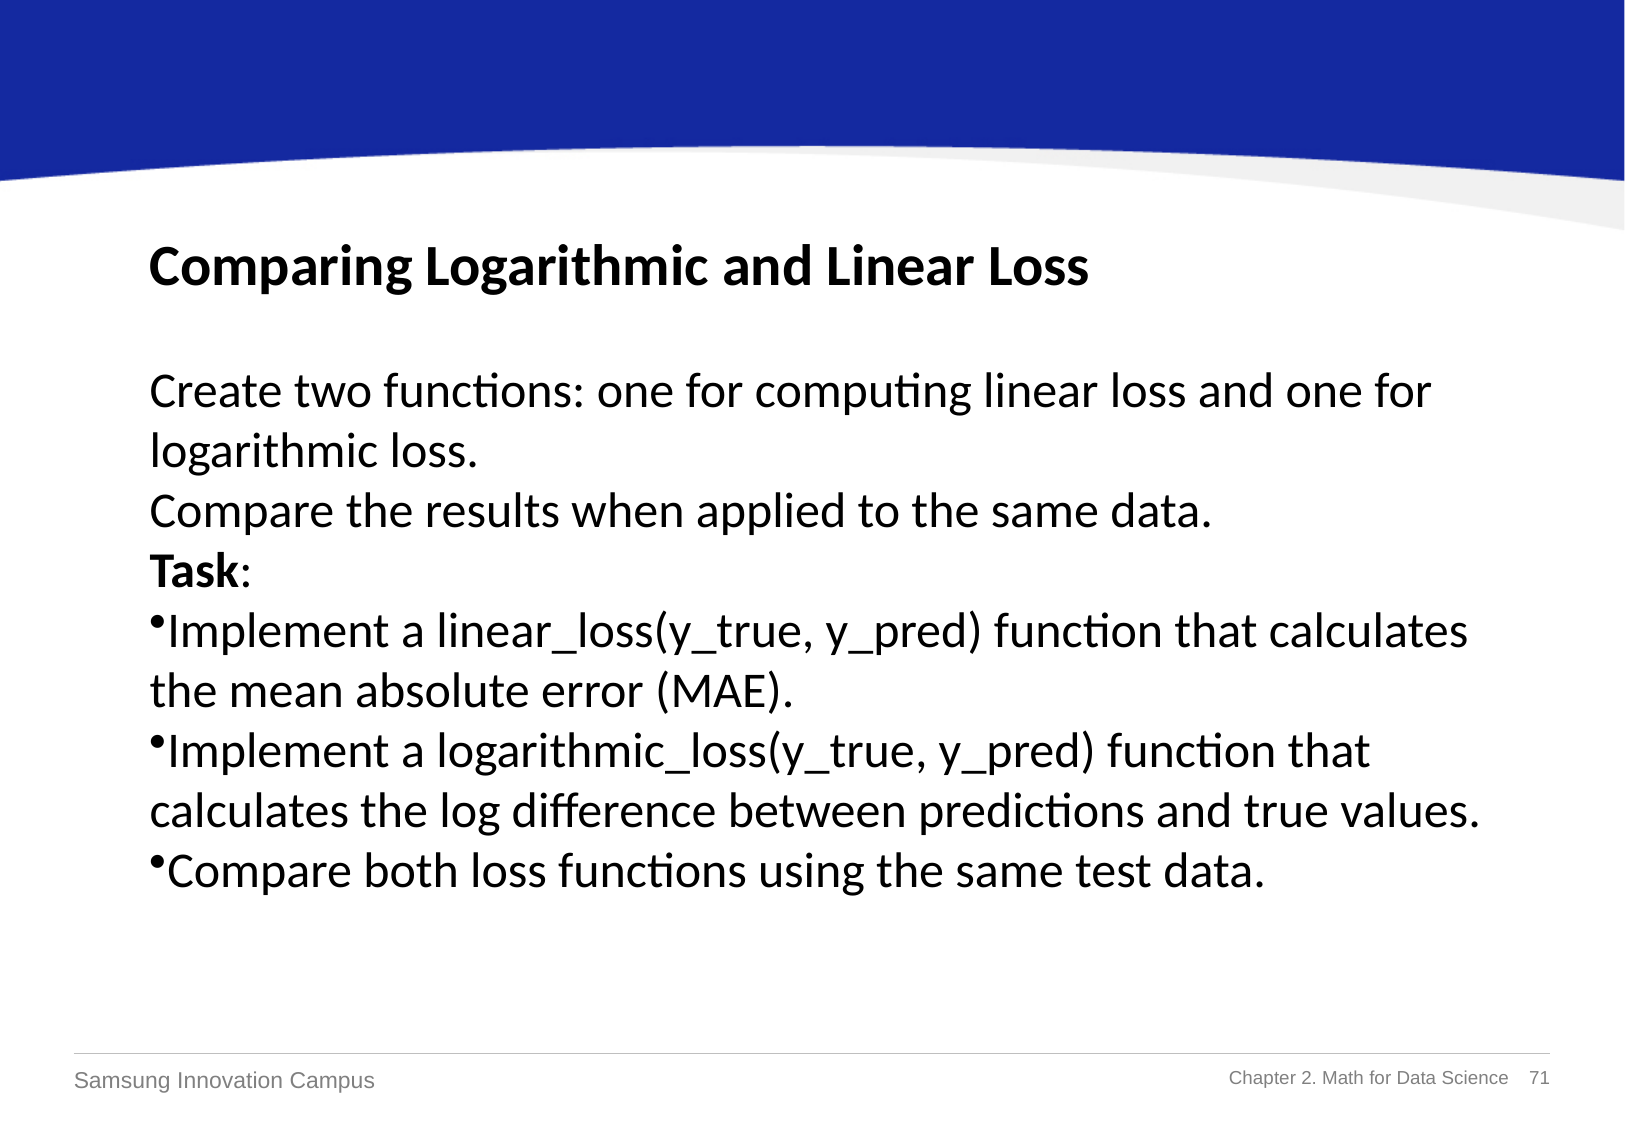

Comparing Logarithmic and Linear Loss

Create two functions: one for computing linear loss and one for
logarithmic loss.
Compare the results when applied to the same data.
Task:
Implement a linear_loss(y_true, y_pred) function that calculates
the mean absolute error (MAE).
Implement a logarithmic_loss(y_true, y_pred) function that
calculates the log difference between predictions and true values.
Compare both loss functions using the same test data.